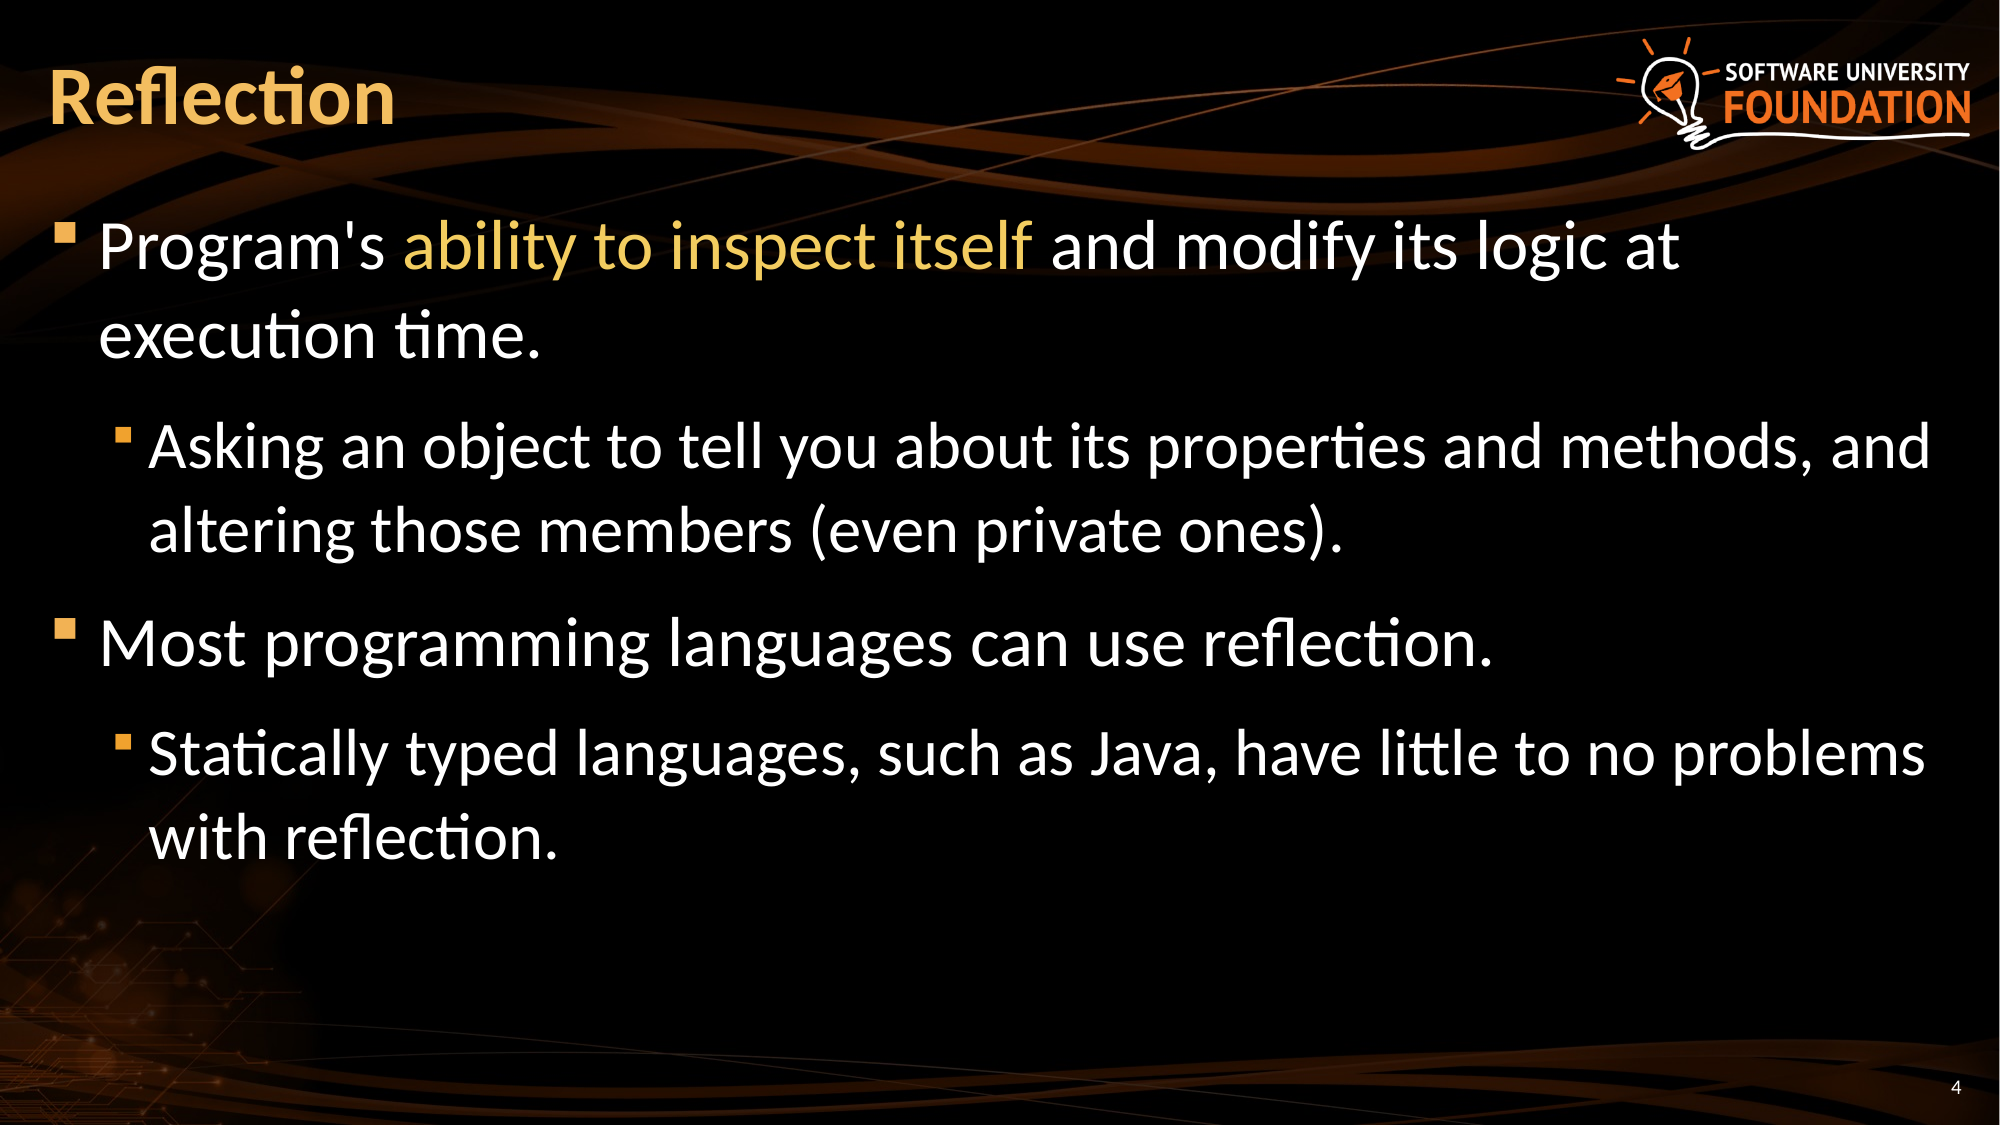

# Reflection
Program's ability to inspect itself and modify its logic at execution time.
Asking an object to tell you about its properties and methods, and altering those members (even private ones).
Most programming languages can use reflection.
Statically typed languages, such as Java, have little to no problems with reflection.

4